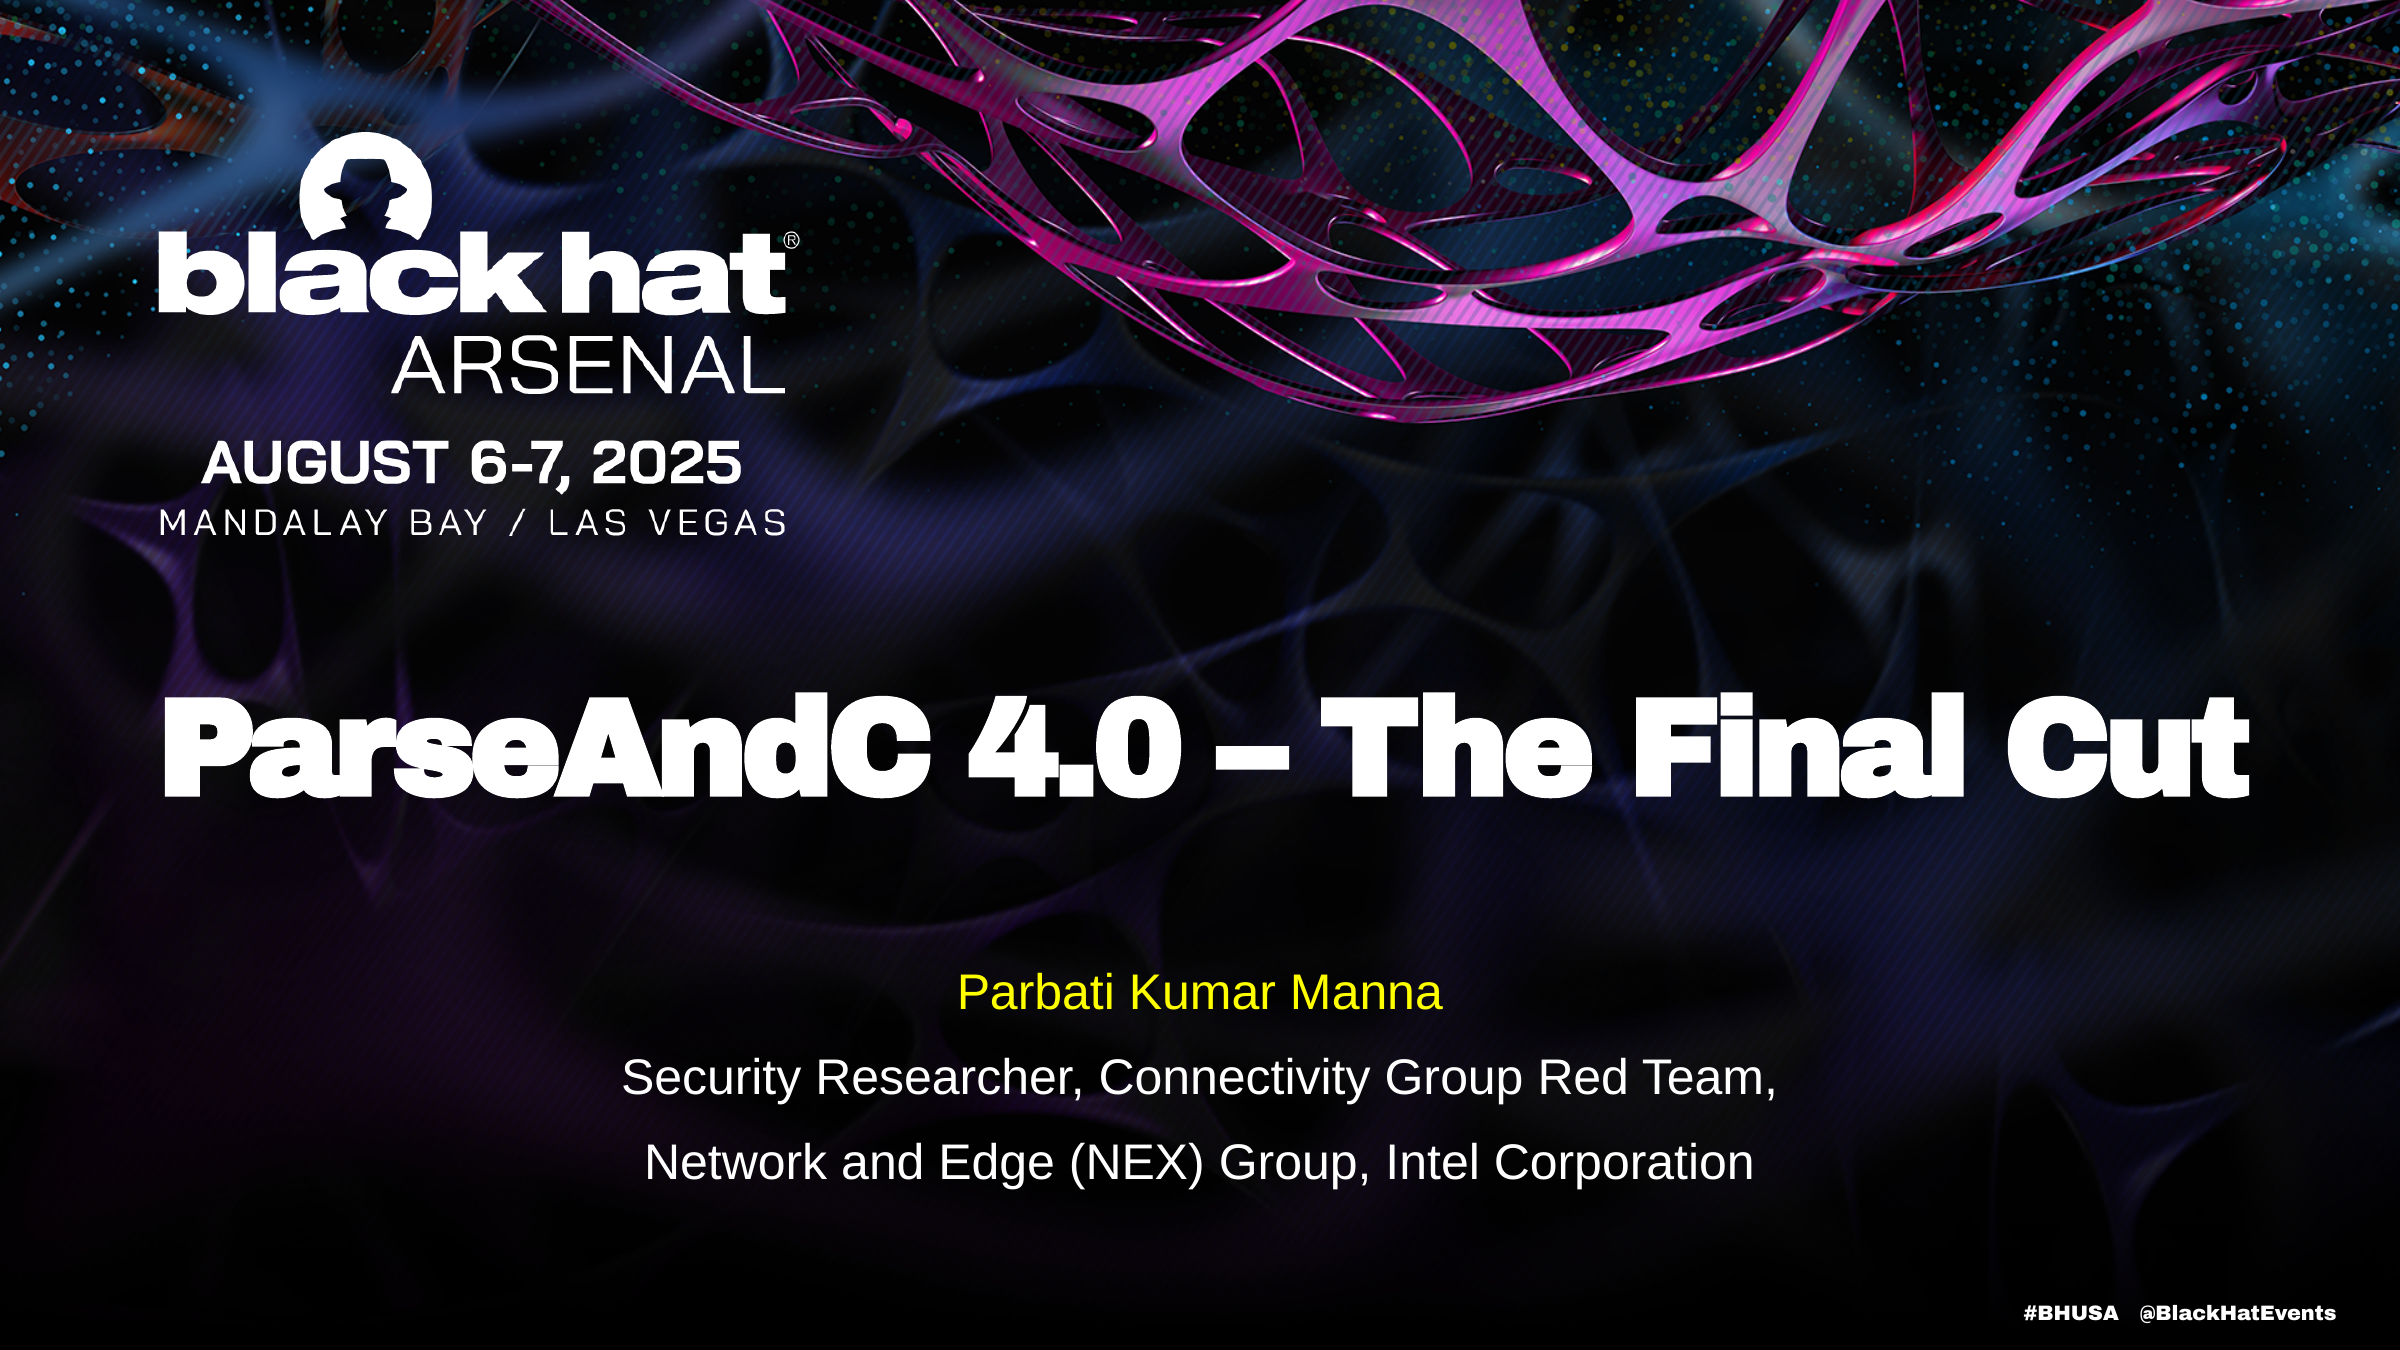

ParseAndC 4.0 – The Final Cut
Parbati Kumar Manna
Security Researcher, Connectivity Group Red Team,
Network and Edge (NEX) Group, Intel Corporation